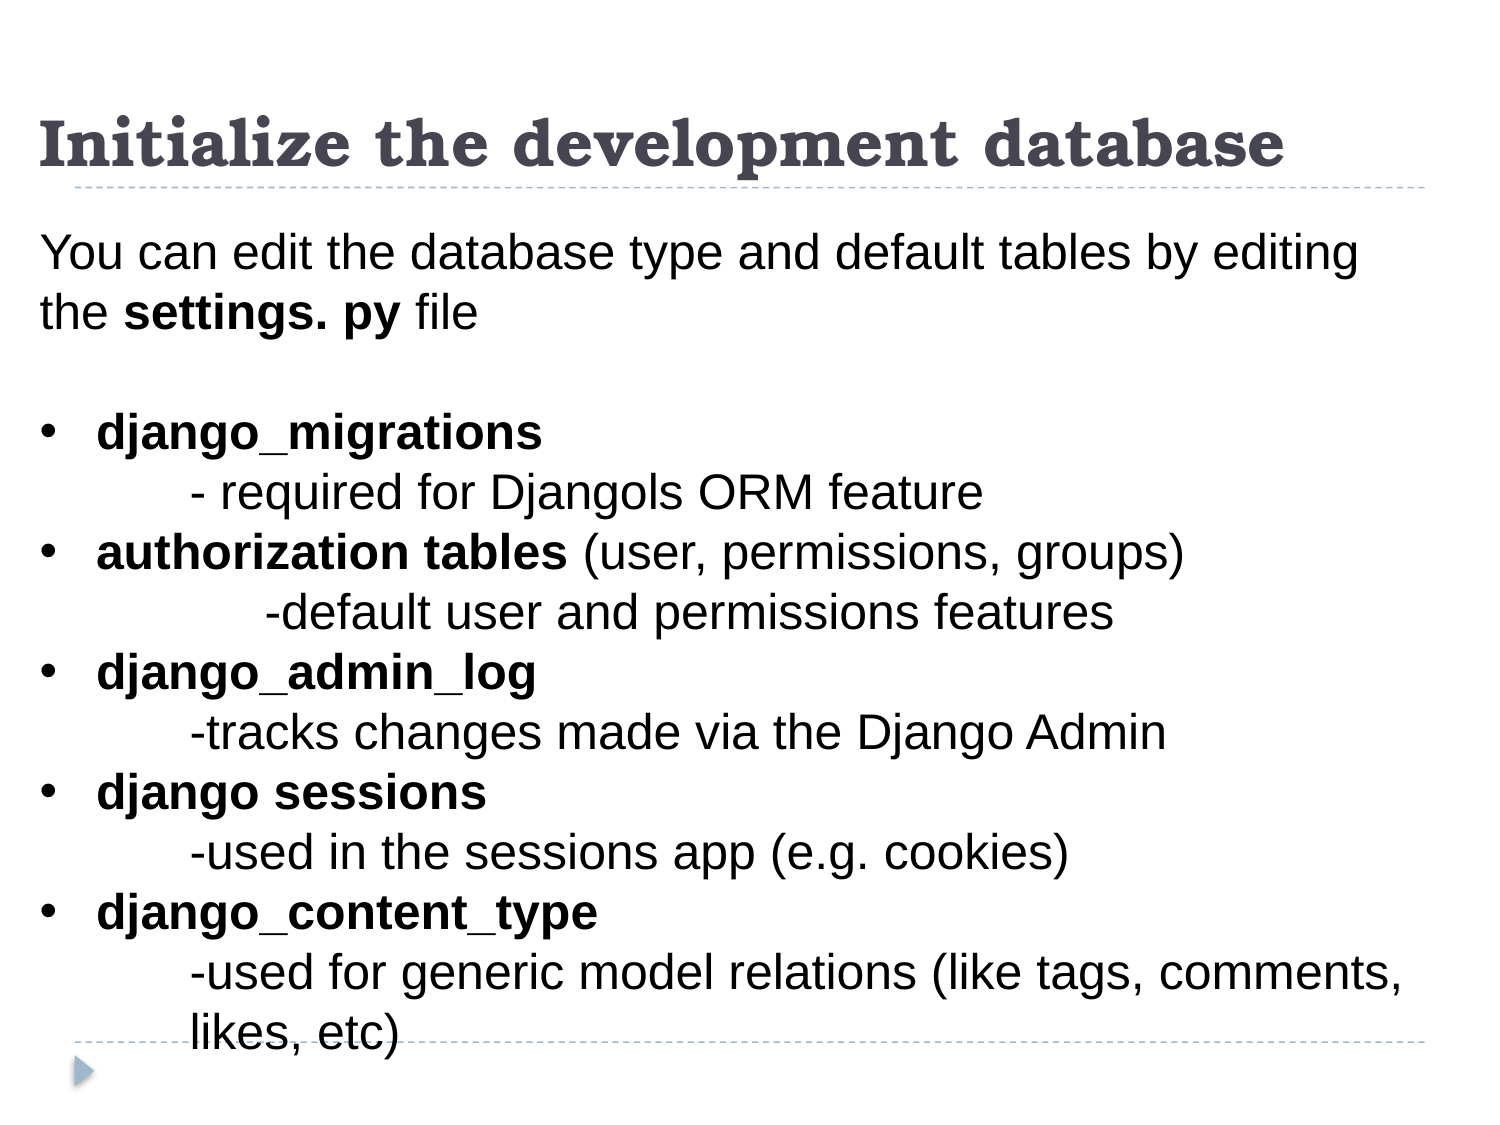

# Initialize the development database
You can edit the database type and default tables by editing the settings. py file

django_migrations
	- required for Djangols ORM feature
authorization tables (user, permissions, groups)
	-default user and permissions features
django_admin_log
	-tracks changes made via the Django Admin
django sessions
	-used in the sessions app (e.g. cookies)
django_content_type
	-used for generic model relations (like tags, comments, 	likes, etc)